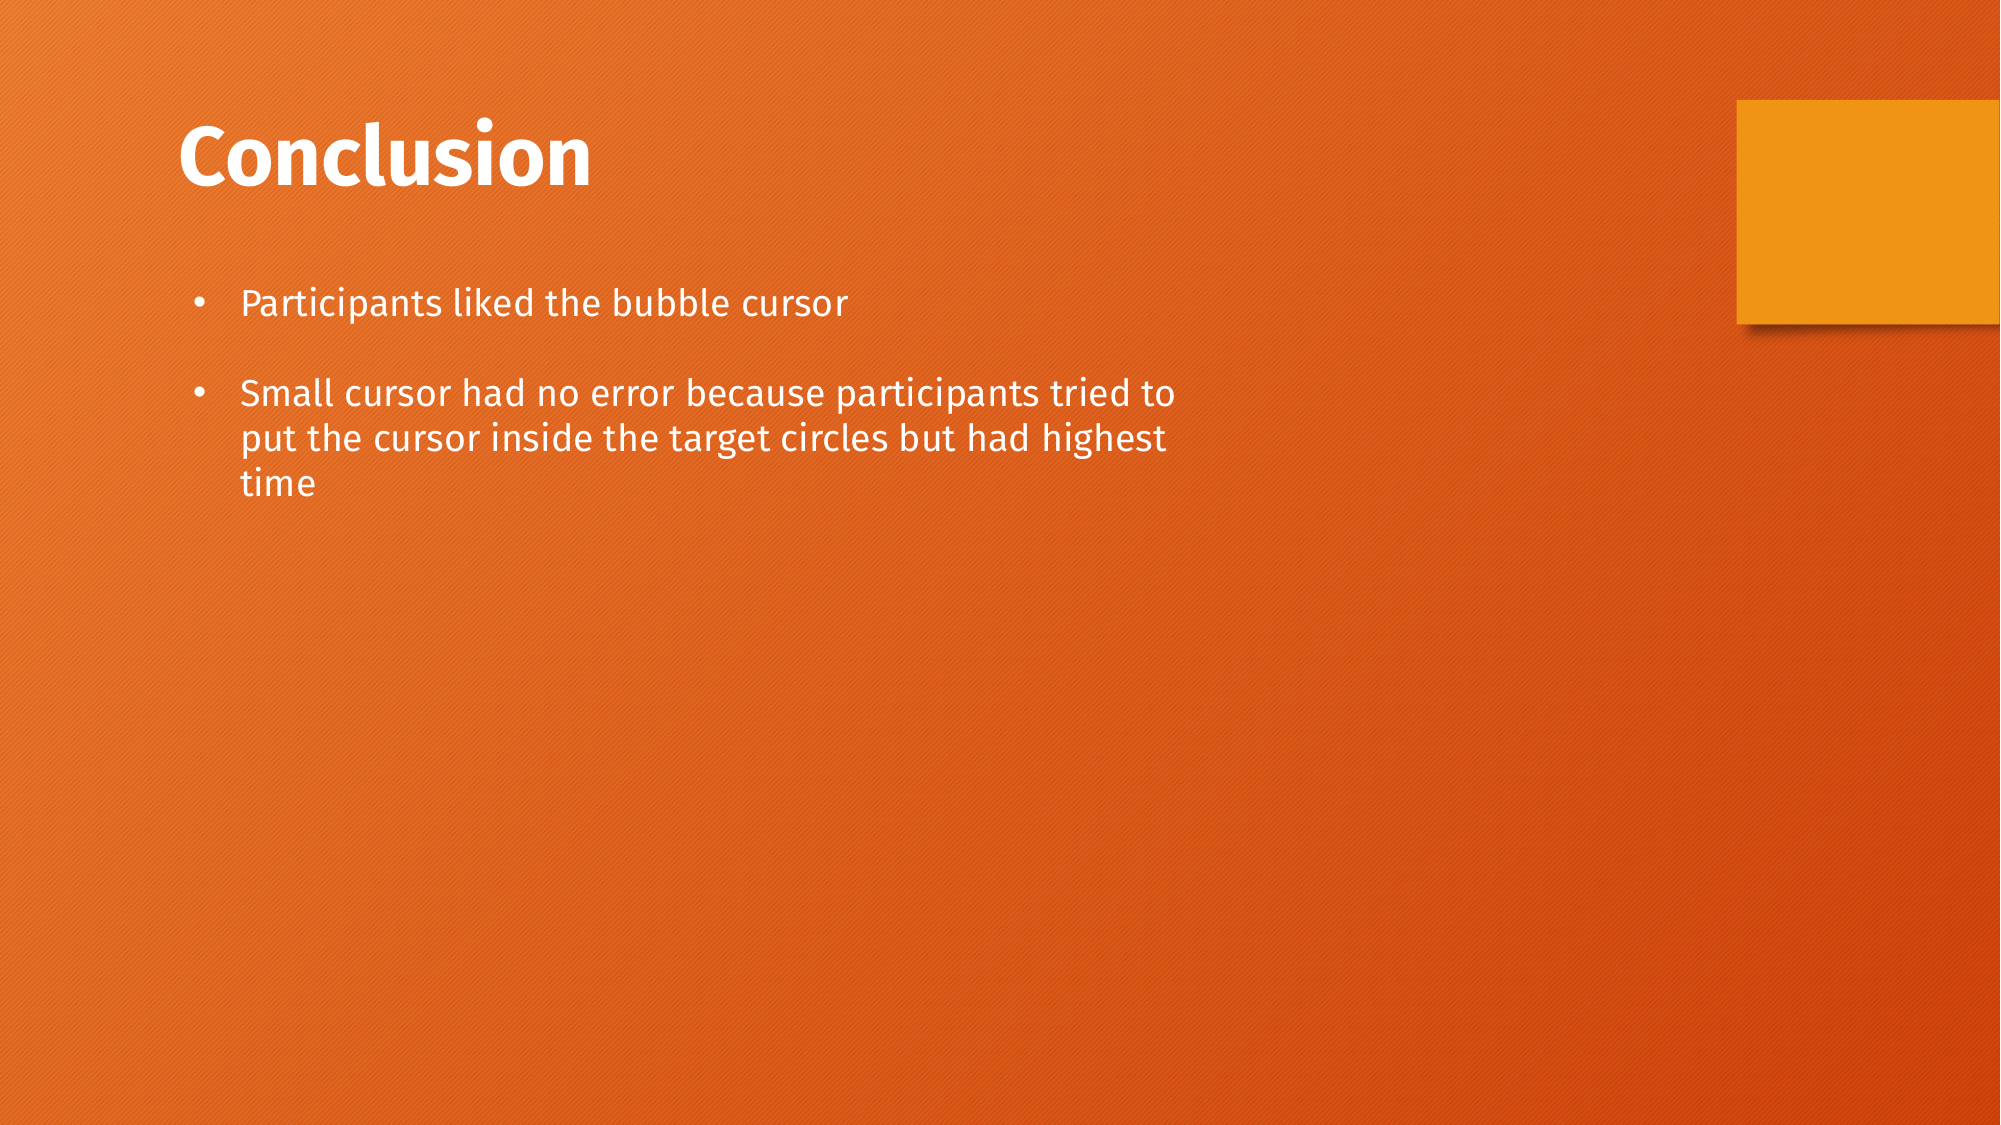

Conclusion
Participants liked the bubble cursor

Small cursor had no error because participants tried to put the cursor inside the target circles but had highest time